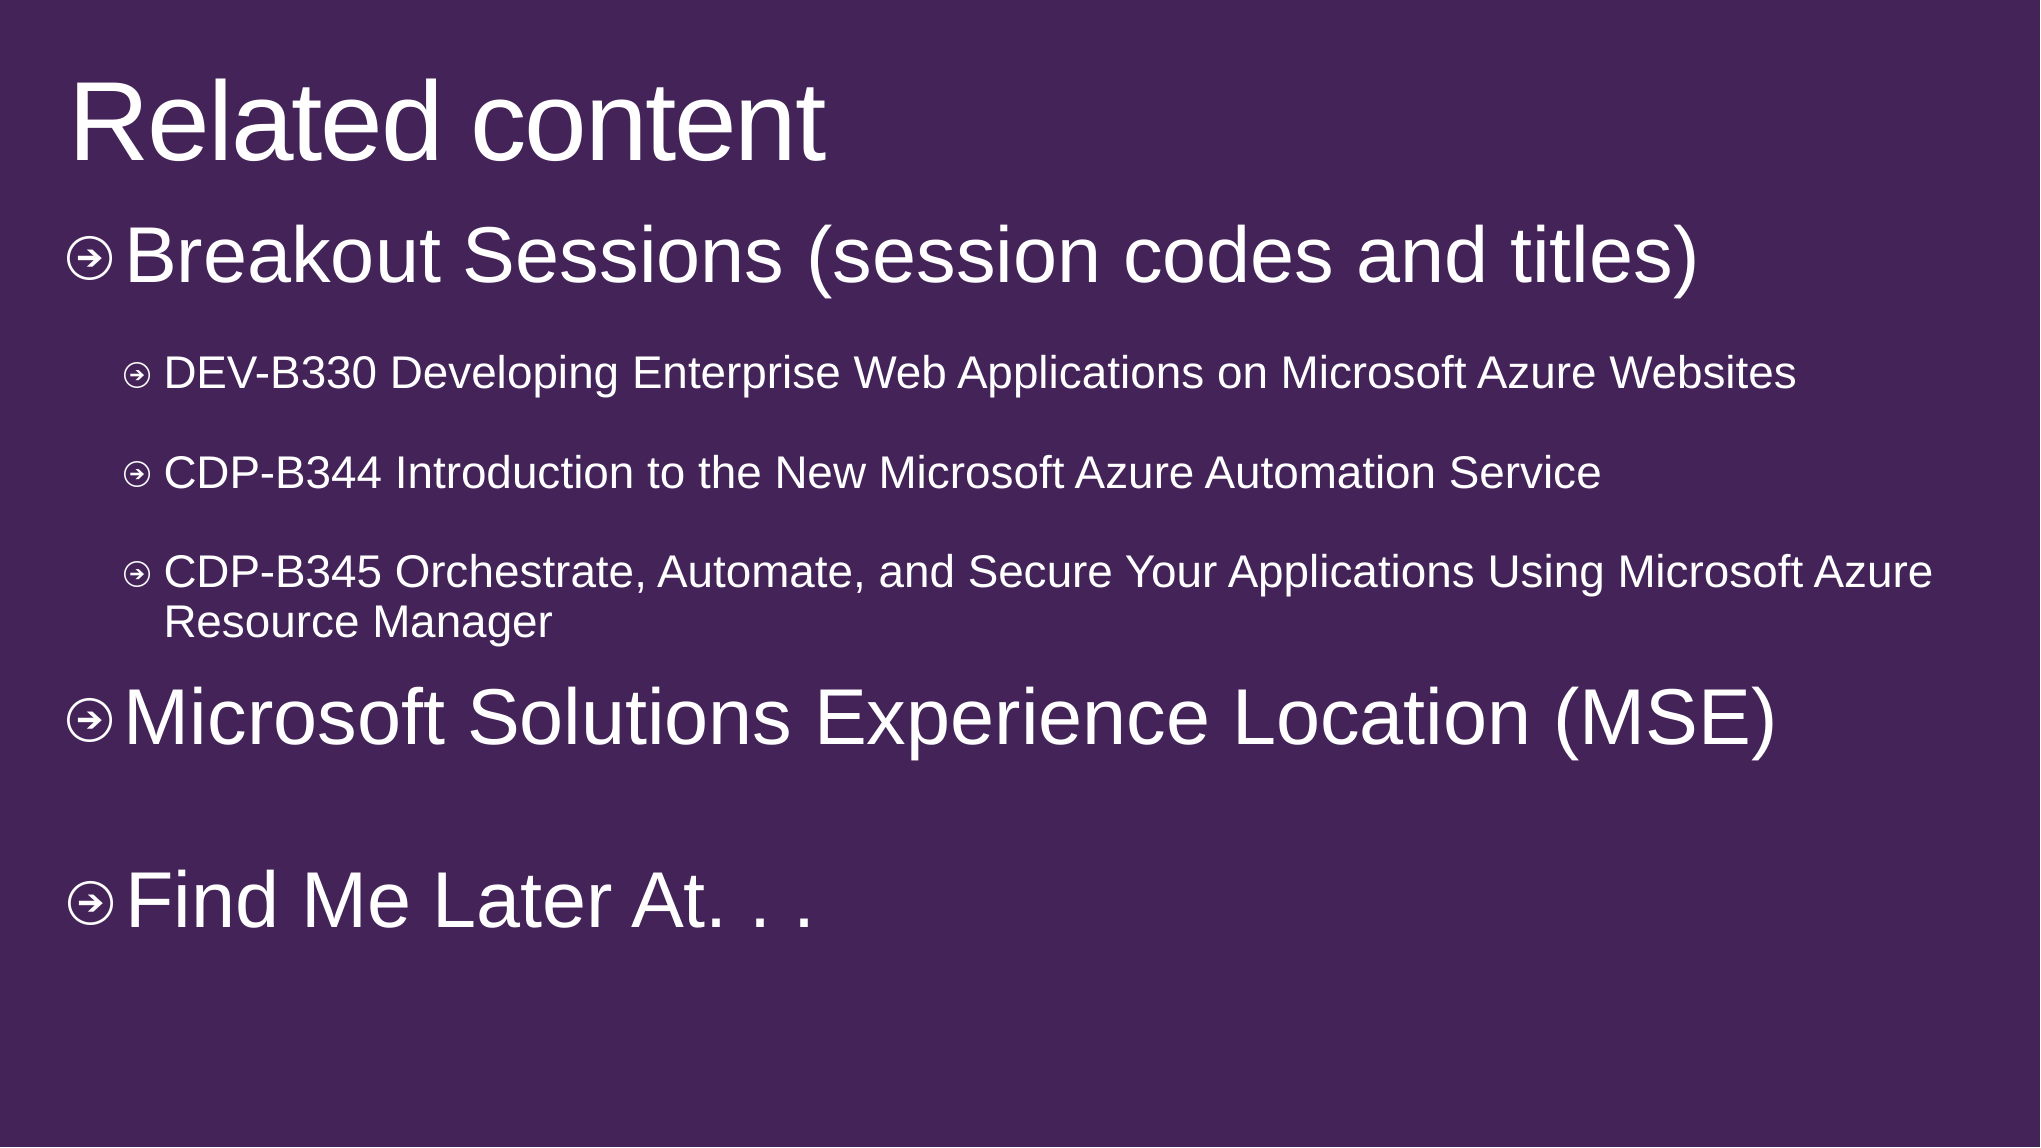

# Related content
Breakout Sessions (session codes and titles)
DEV-B330 Developing Enterprise Web Applications on Microsoft Azure Websites
CDP-B344 Introduction to the New Microsoft Azure Automation Service
CDP-B345 Orchestrate, Automate, and Secure Your Applications Using Microsoft Azure Resource Manager

Microsoft Solutions Experience Location (MSE)
Find Me Later At. . .